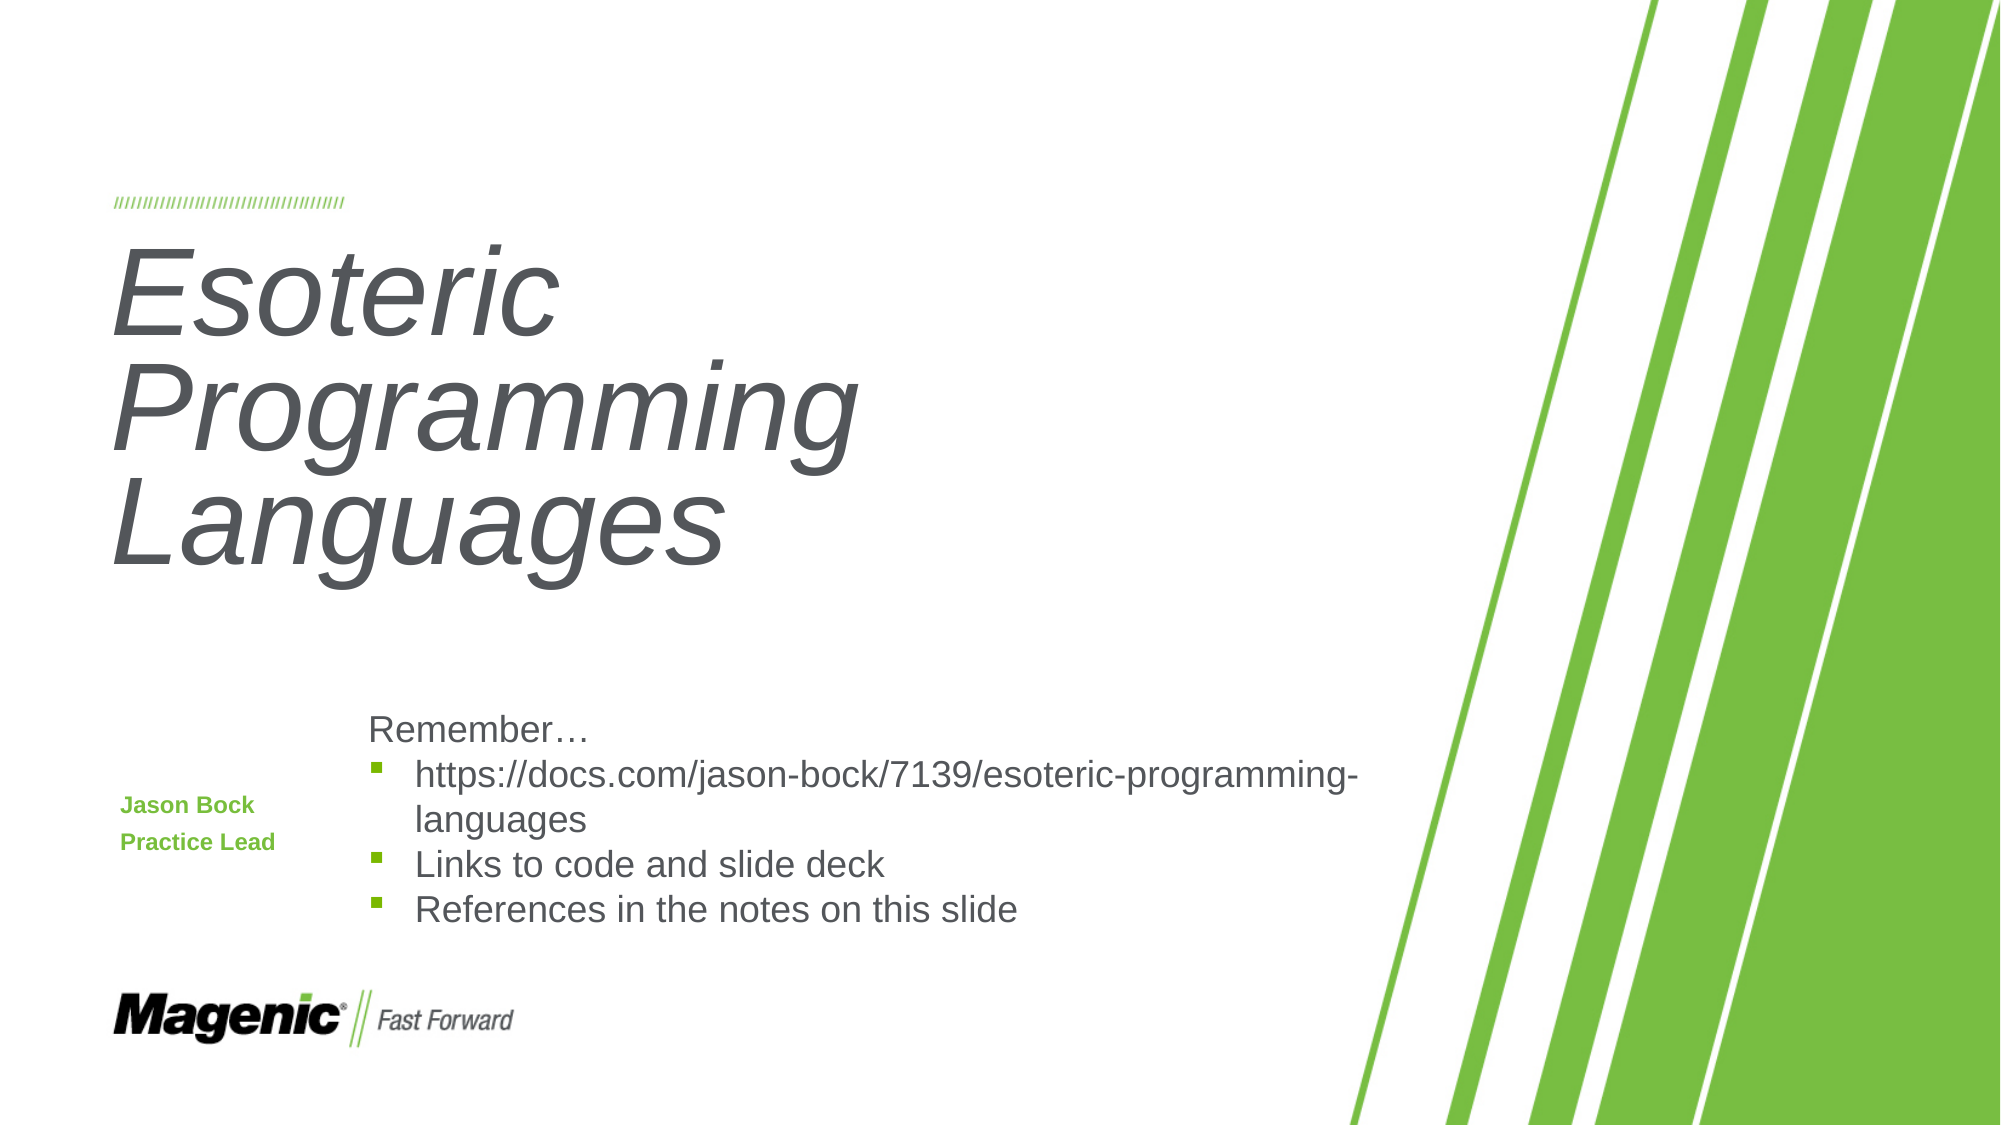

# Esoteric Programming Languages

Remember…
https://docs.com/jason-bock/7139/esoteric-programming-languages
Links to code and slide deck
References in the notes on this slide
Jason Bock
Practice Lead